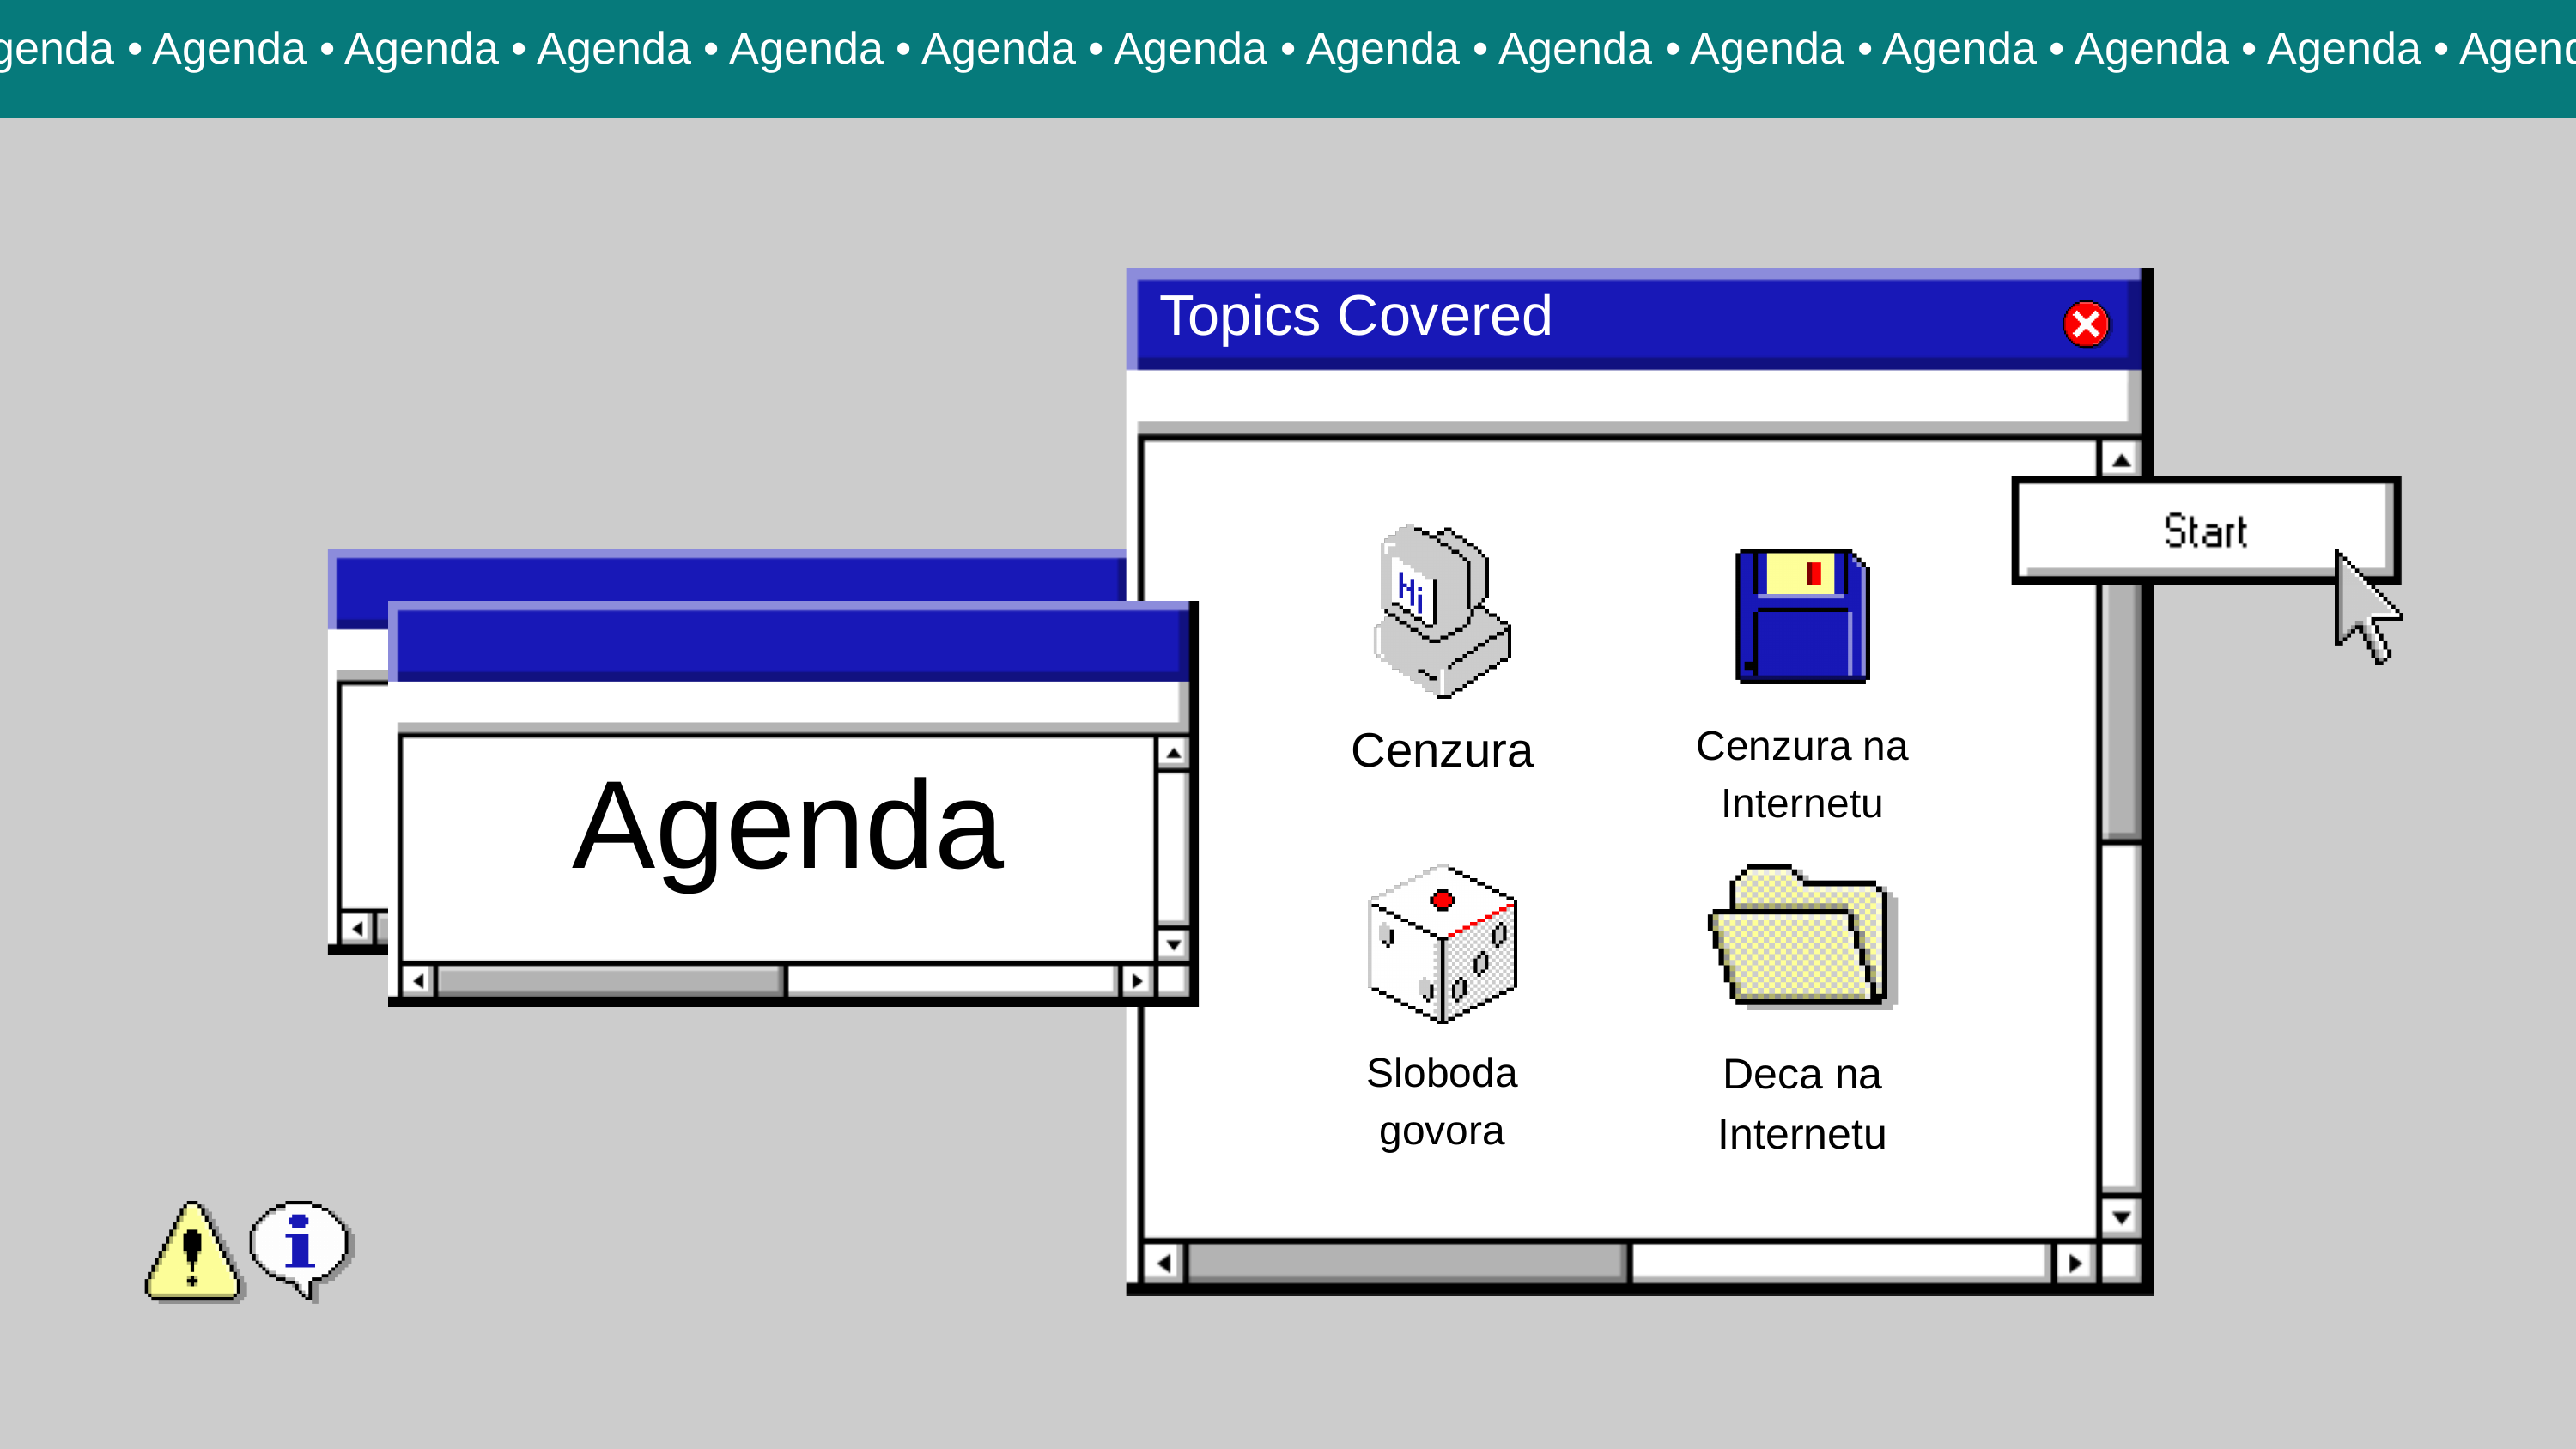

Agenda • Agenda • Agenda • Agenda • Agenda • Agenda • Agenda • Agenda • Agenda • Agenda • Agenda • Agenda • Agenda • Agenda

Topics Covered

Cenzura

Cenzura na Internetu

Agenda

Sloboda govora

Deca na Internetu